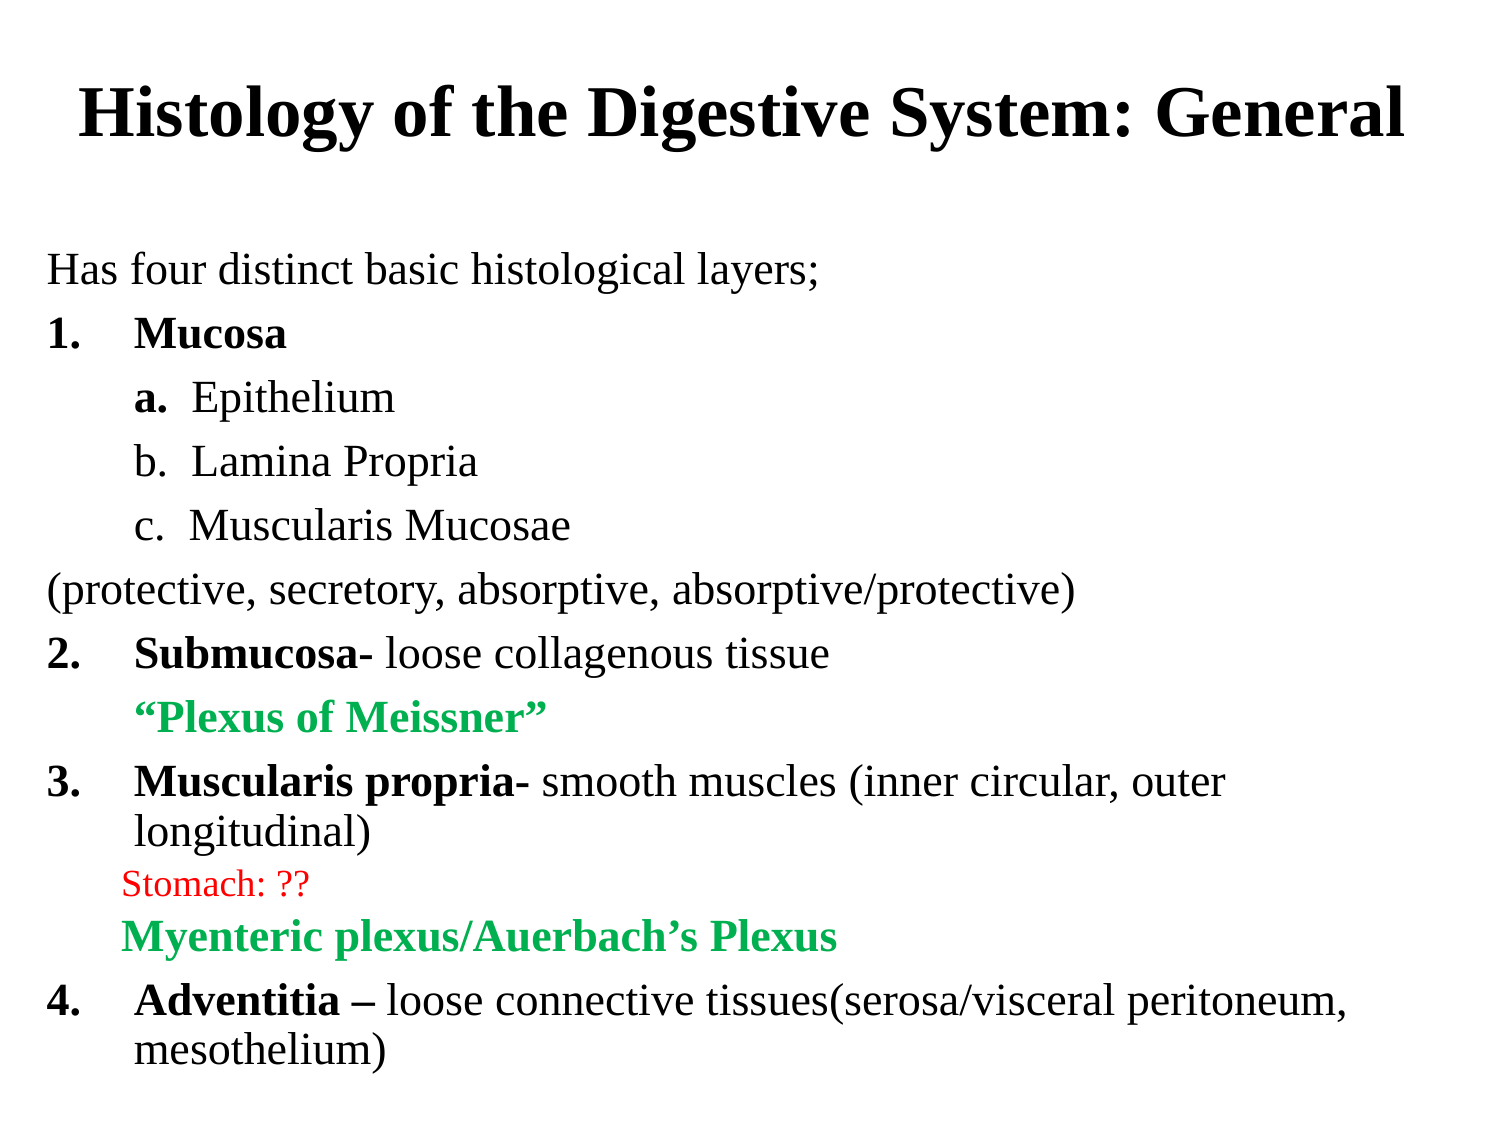

# Histology of the Digestive System: General
Has four distinct basic histological layers;
Mucosa
	a.  Epithelium
	b.  Lamina Propria
	c.  Muscularis Mucosae
(protective, secretory, absorptive, absorptive/protective)
Submucosa- loose collagenous tissue
	“Plexus of Meissner”
Muscularis propria- smooth muscles (inner circular, outer longitudinal)
Stomach: ??
Myenteric plexus/Auerbach’s Plexus
Adventitia – loose connective tissues(serosa/visceral peritoneum, mesothelium)